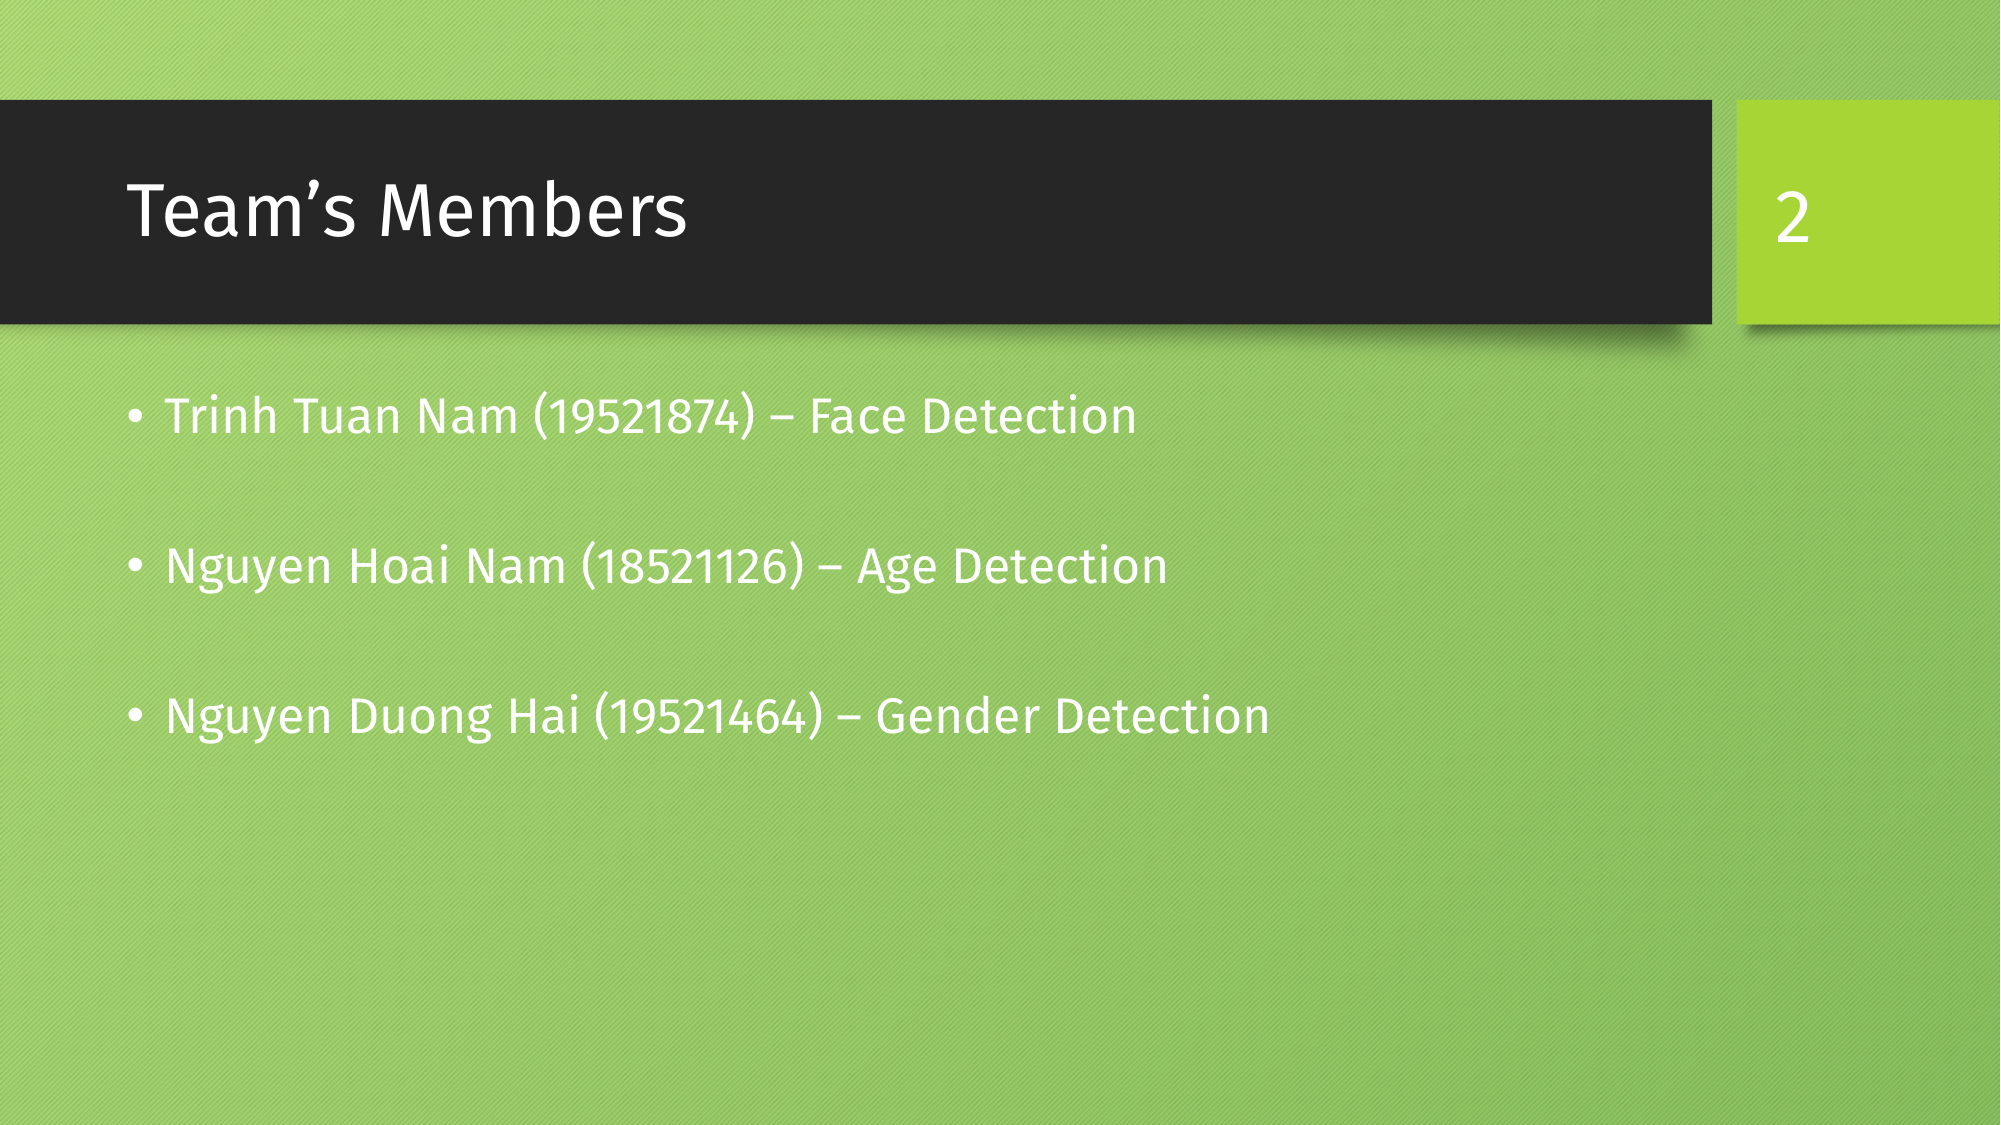

2
# Team’s Members
Trinh Tuan Nam (19521874) – Face Detection

Nguyen Hoai Nam (18521126) – Age Detection

Nguyen Duong Hai (19521464) – Gender Detection